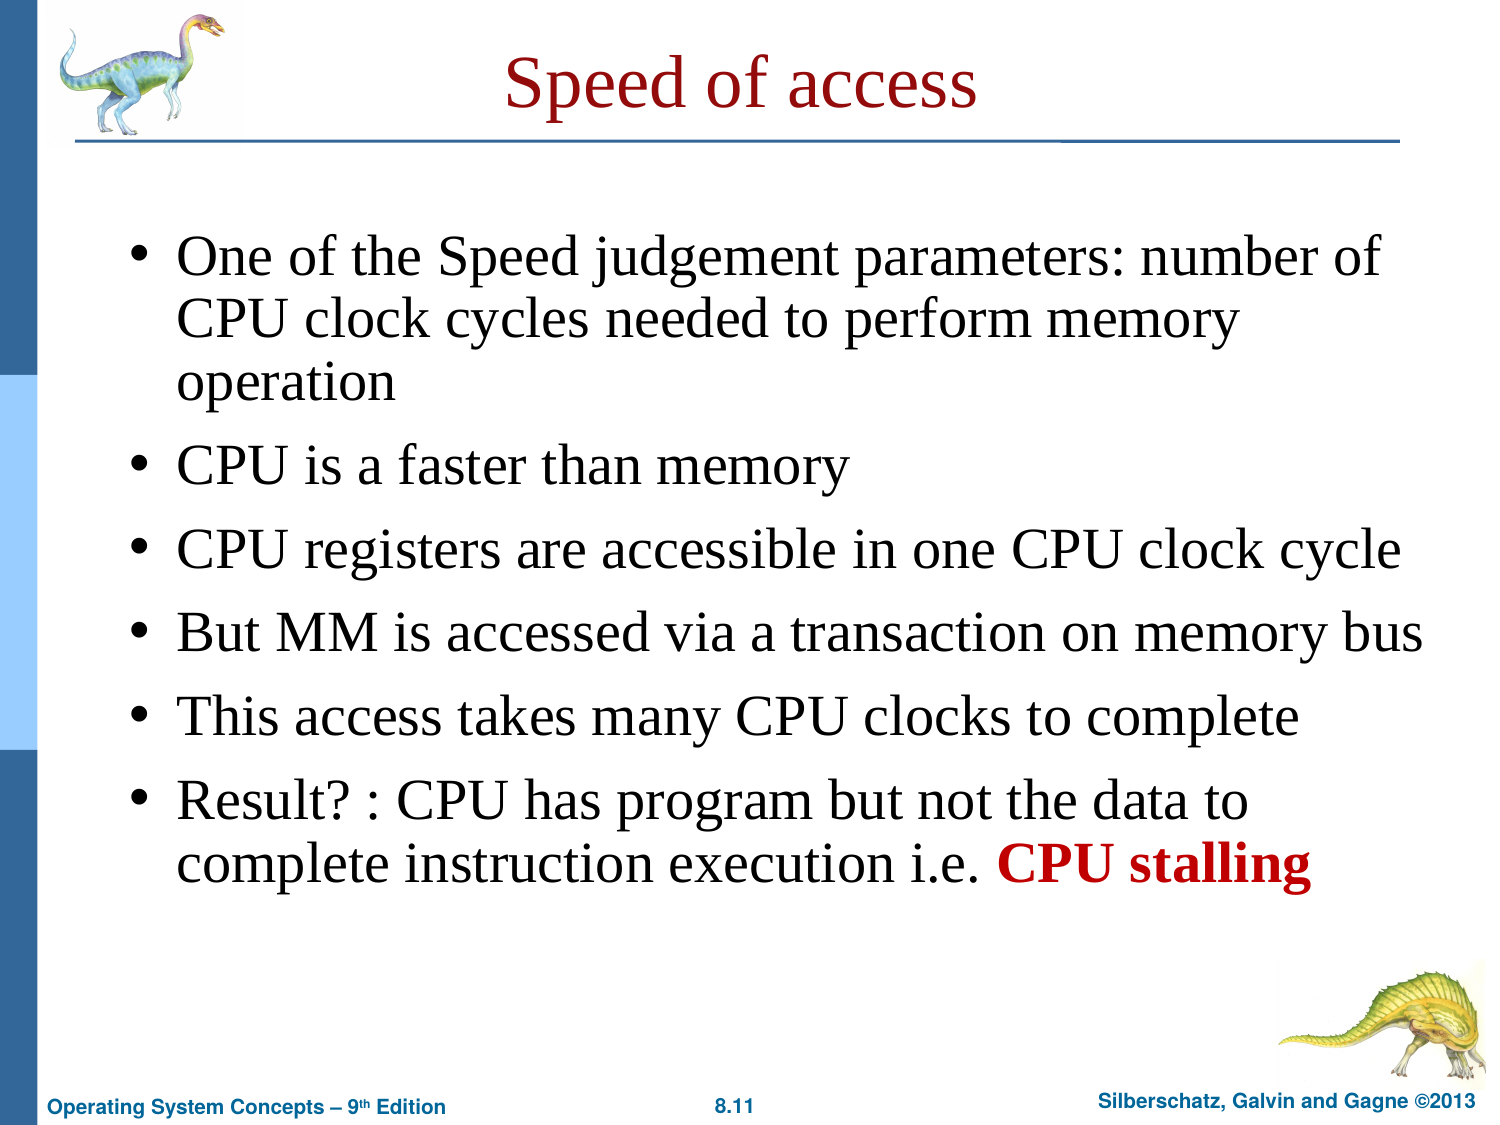

# Speed of access
One of the Speed judgement parameters: number of CPU clock cycles needed to perform memory operation
CPU is a faster than memory
CPU registers are accessible in one CPU clock cycle
But MM is accessed via a transaction on memory bus
This access takes many CPU clocks to complete
Result? : CPU has program but not the data to complete instruction execution i.e. CPU stalling